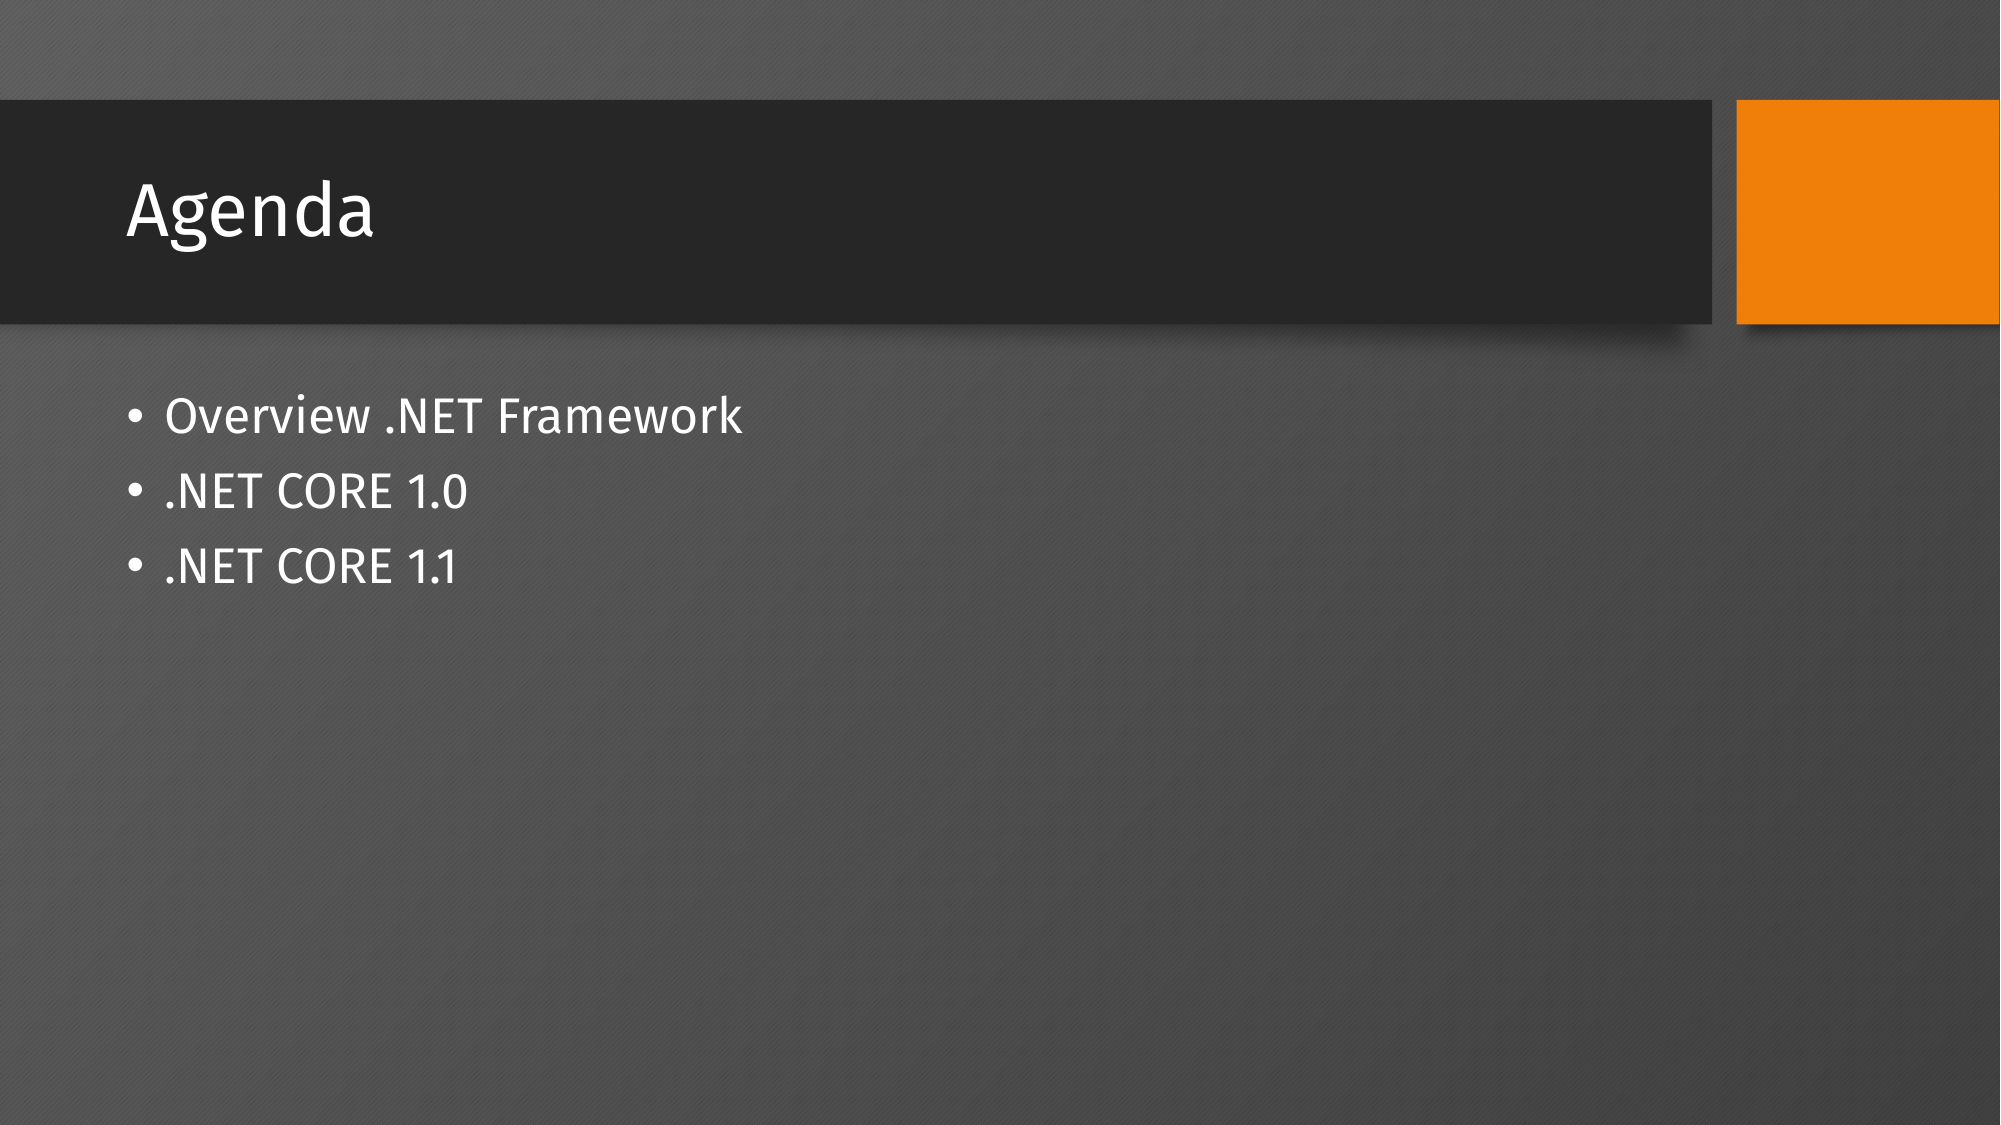

# Agenda
Overview .NET Framework
.NET CORE 1.0
.NET CORE 1.1